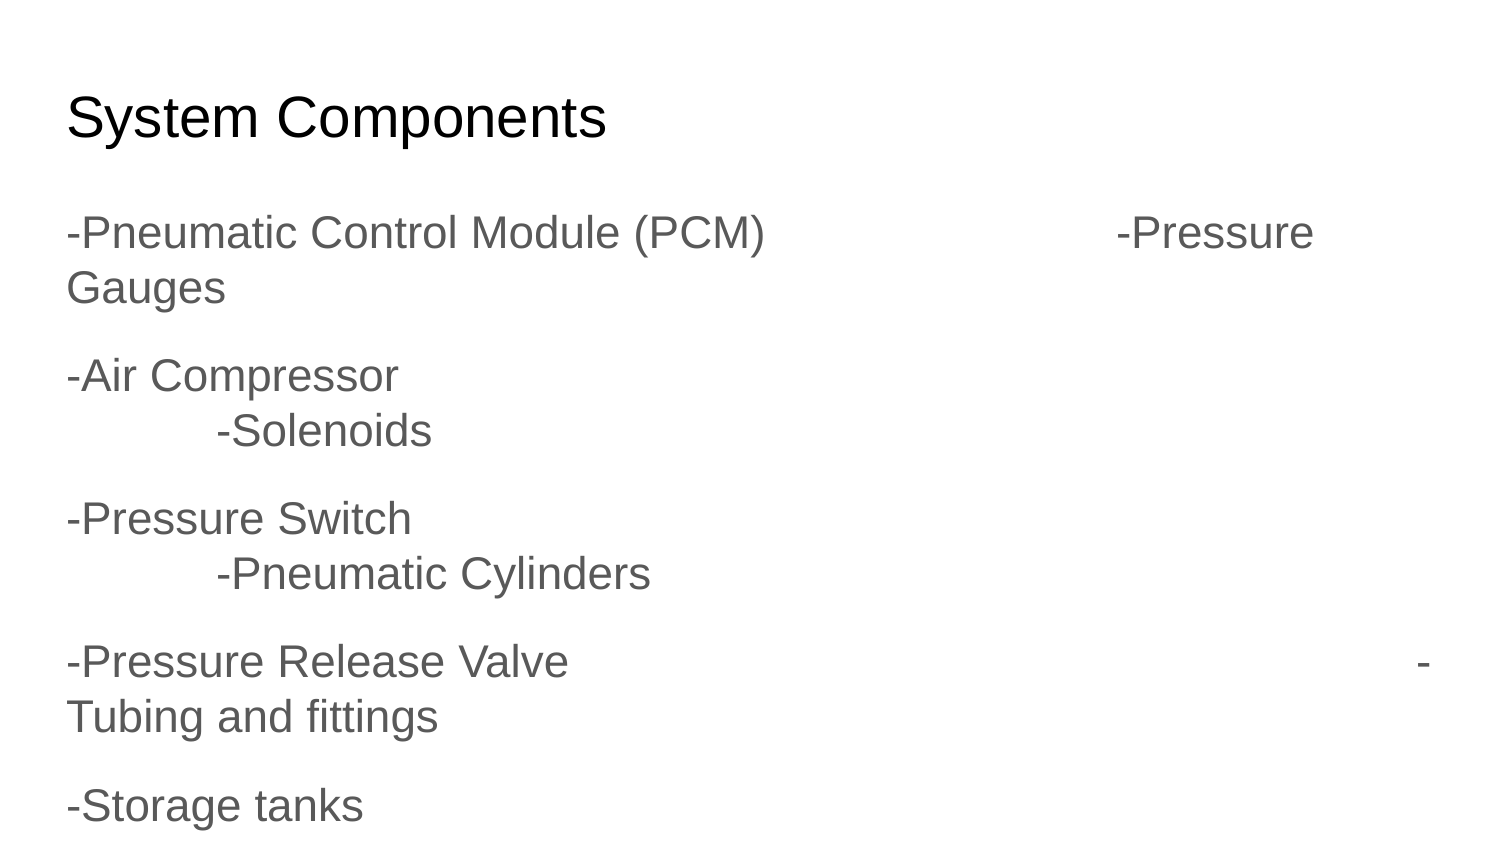

# System Components
-Pneumatic Control Module (PCM)			-Pressure Gauges
-Air Compressor 								-Solenoids
-Pressure Switch								-Pneumatic Cylinders
-Pressure Release Valve						-Tubing and fittings
-Storage tanks
-Emergency Relief Valve(Pressure Vent Plug)
-Pressure Regulator